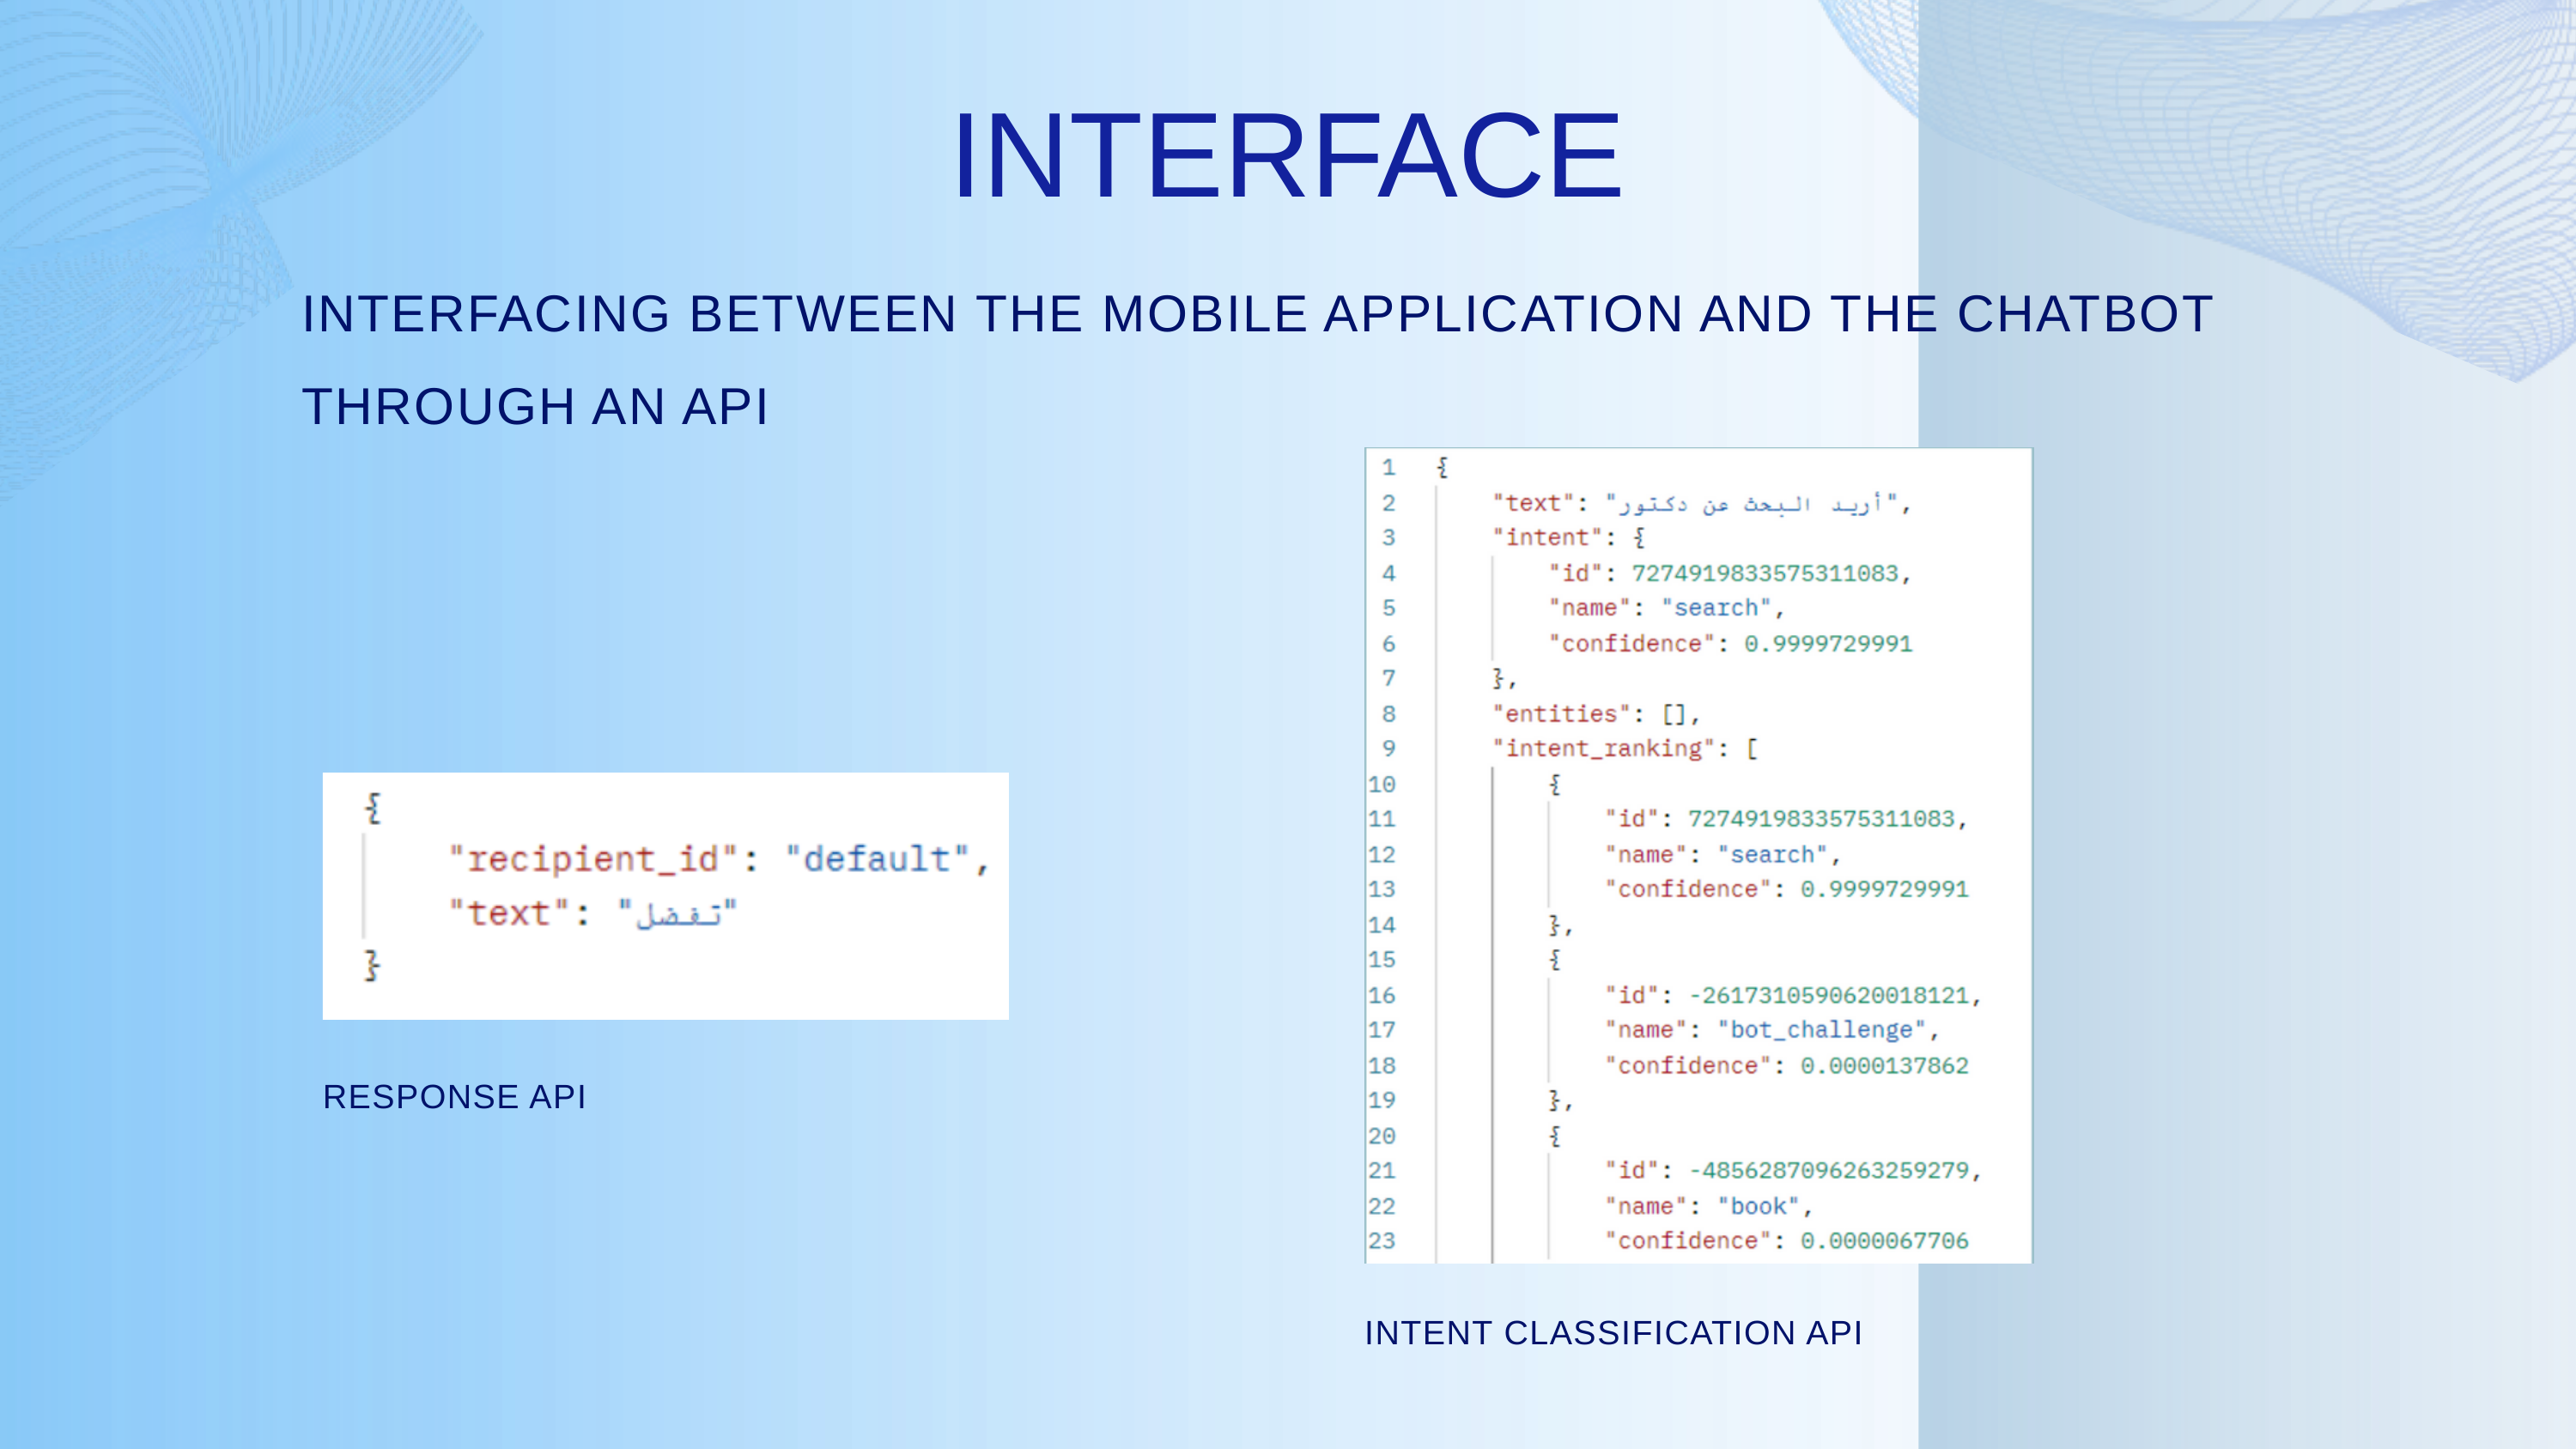

INTERFACE
INTERFACING BETWEEN THE MOBILE APPLICATION AND THE CHATBOT THROUGH AN API

RESPONSE API
INTENT CLASSIFICATION API